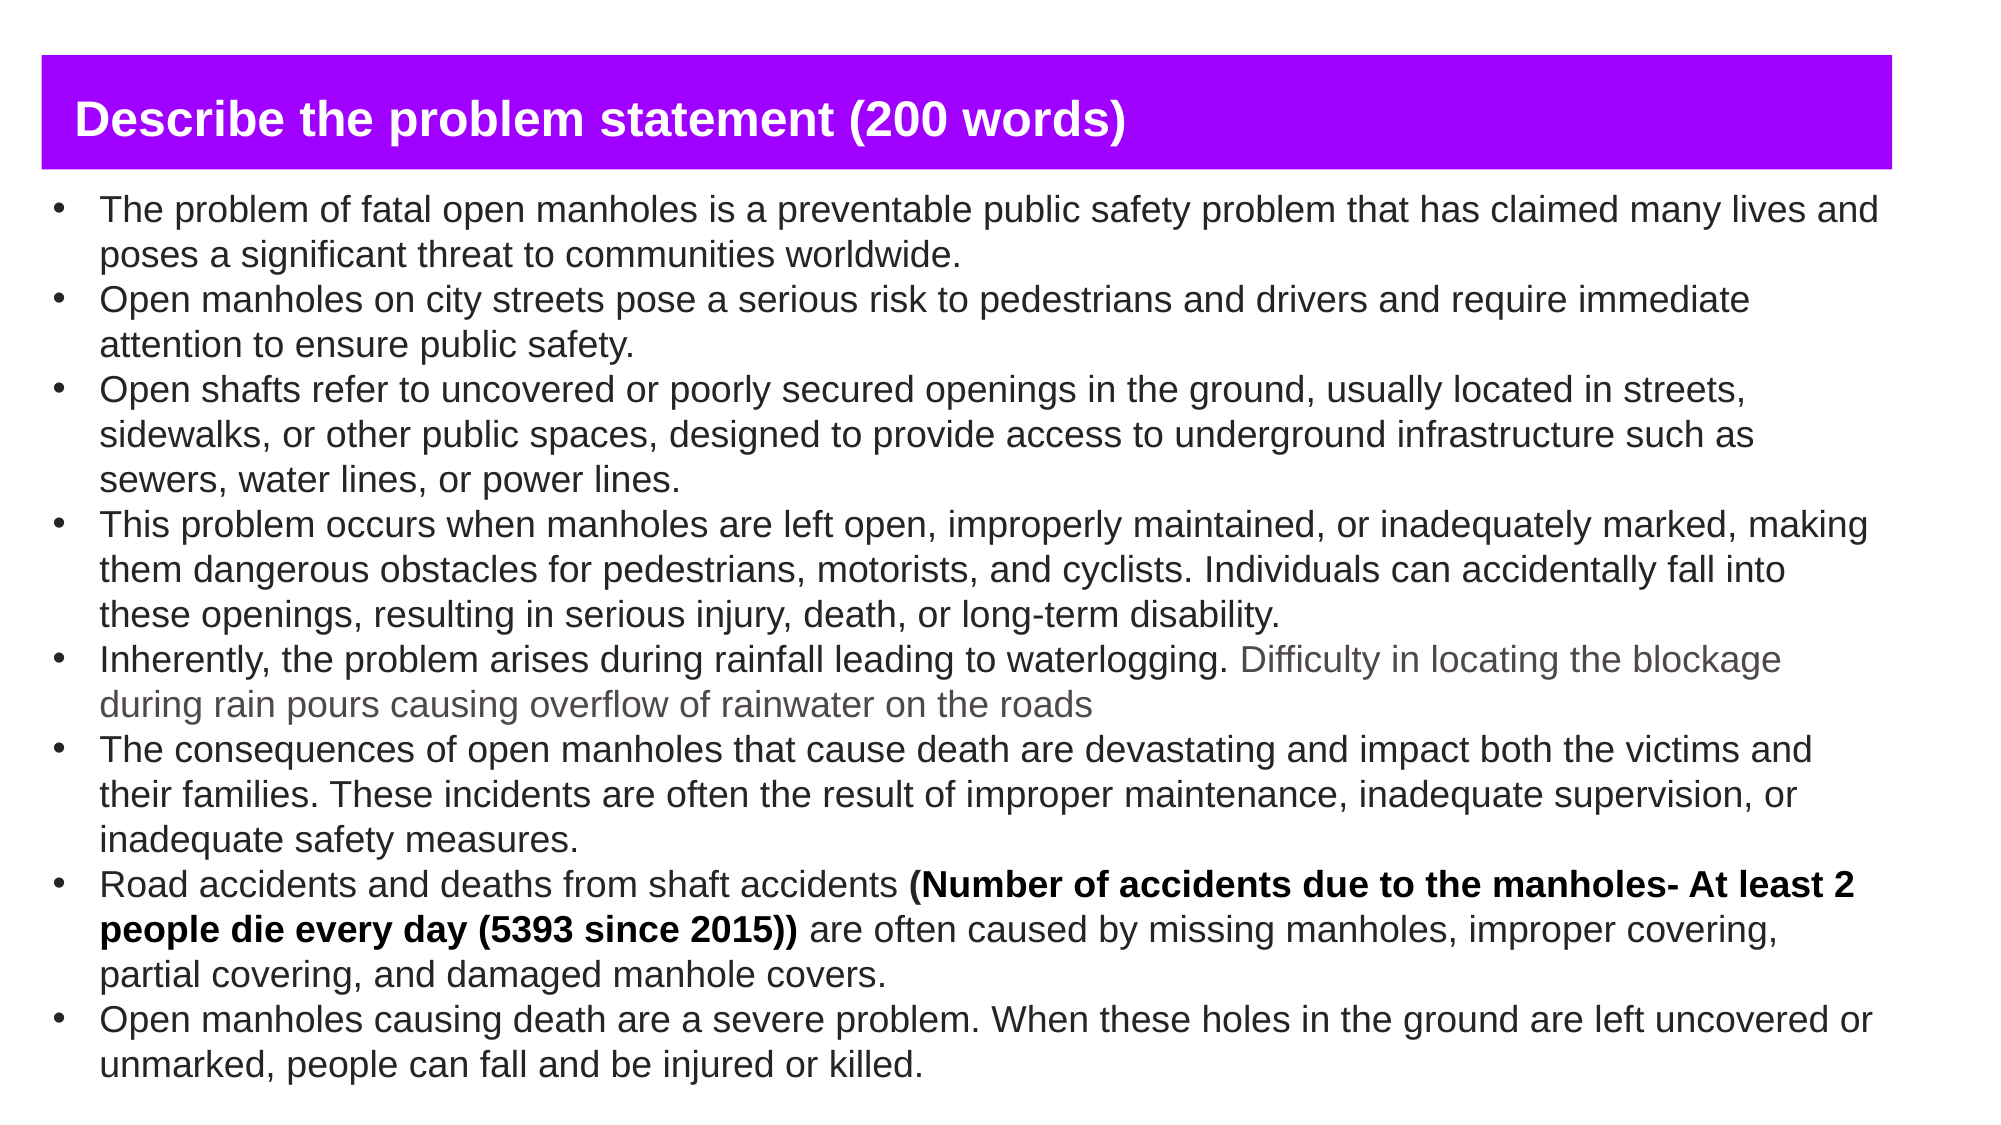

# Describe the problem statement (200 words)
The problem of fatal open manholes is a preventable public safety problem that has claimed many lives and poses a significant threat to communities worldwide.
Open manholes on city streets pose a serious risk to pedestrians and drivers and require immediate attention to ensure public safety.
Open shafts refer to uncovered or poorly secured openings in the ground, usually located in streets, sidewalks, or other public spaces, designed to provide access to underground infrastructure such as sewers, water lines, or power lines.
This problem occurs when manholes are left open, improperly maintained, or inadequately marked, making them dangerous obstacles for pedestrians, motorists, and cyclists. Individuals can accidentally fall into these openings, resulting in serious injury, death, or long-term disability.
Inherently, the problem arises during rainfall leading to waterlogging. Difficulty in locating the blockage during rain pours causing overflow of rainwater on the roads
The consequences of open manholes that cause death are devastating and impact both the victims and their families. These incidents are often the result of improper maintenance, inadequate supervision, or inadequate safety measures.
Road accidents and deaths from shaft accidents (Number of accidents due to the manholes- At least 2 people die every day (5393 since 2015)) are often caused by missing manholes, improper covering, partial covering, and damaged manhole covers.
Open manholes causing death are a severe problem. When these holes in the ground are left uncovered or unmarked, people can fall and be injured or killed.